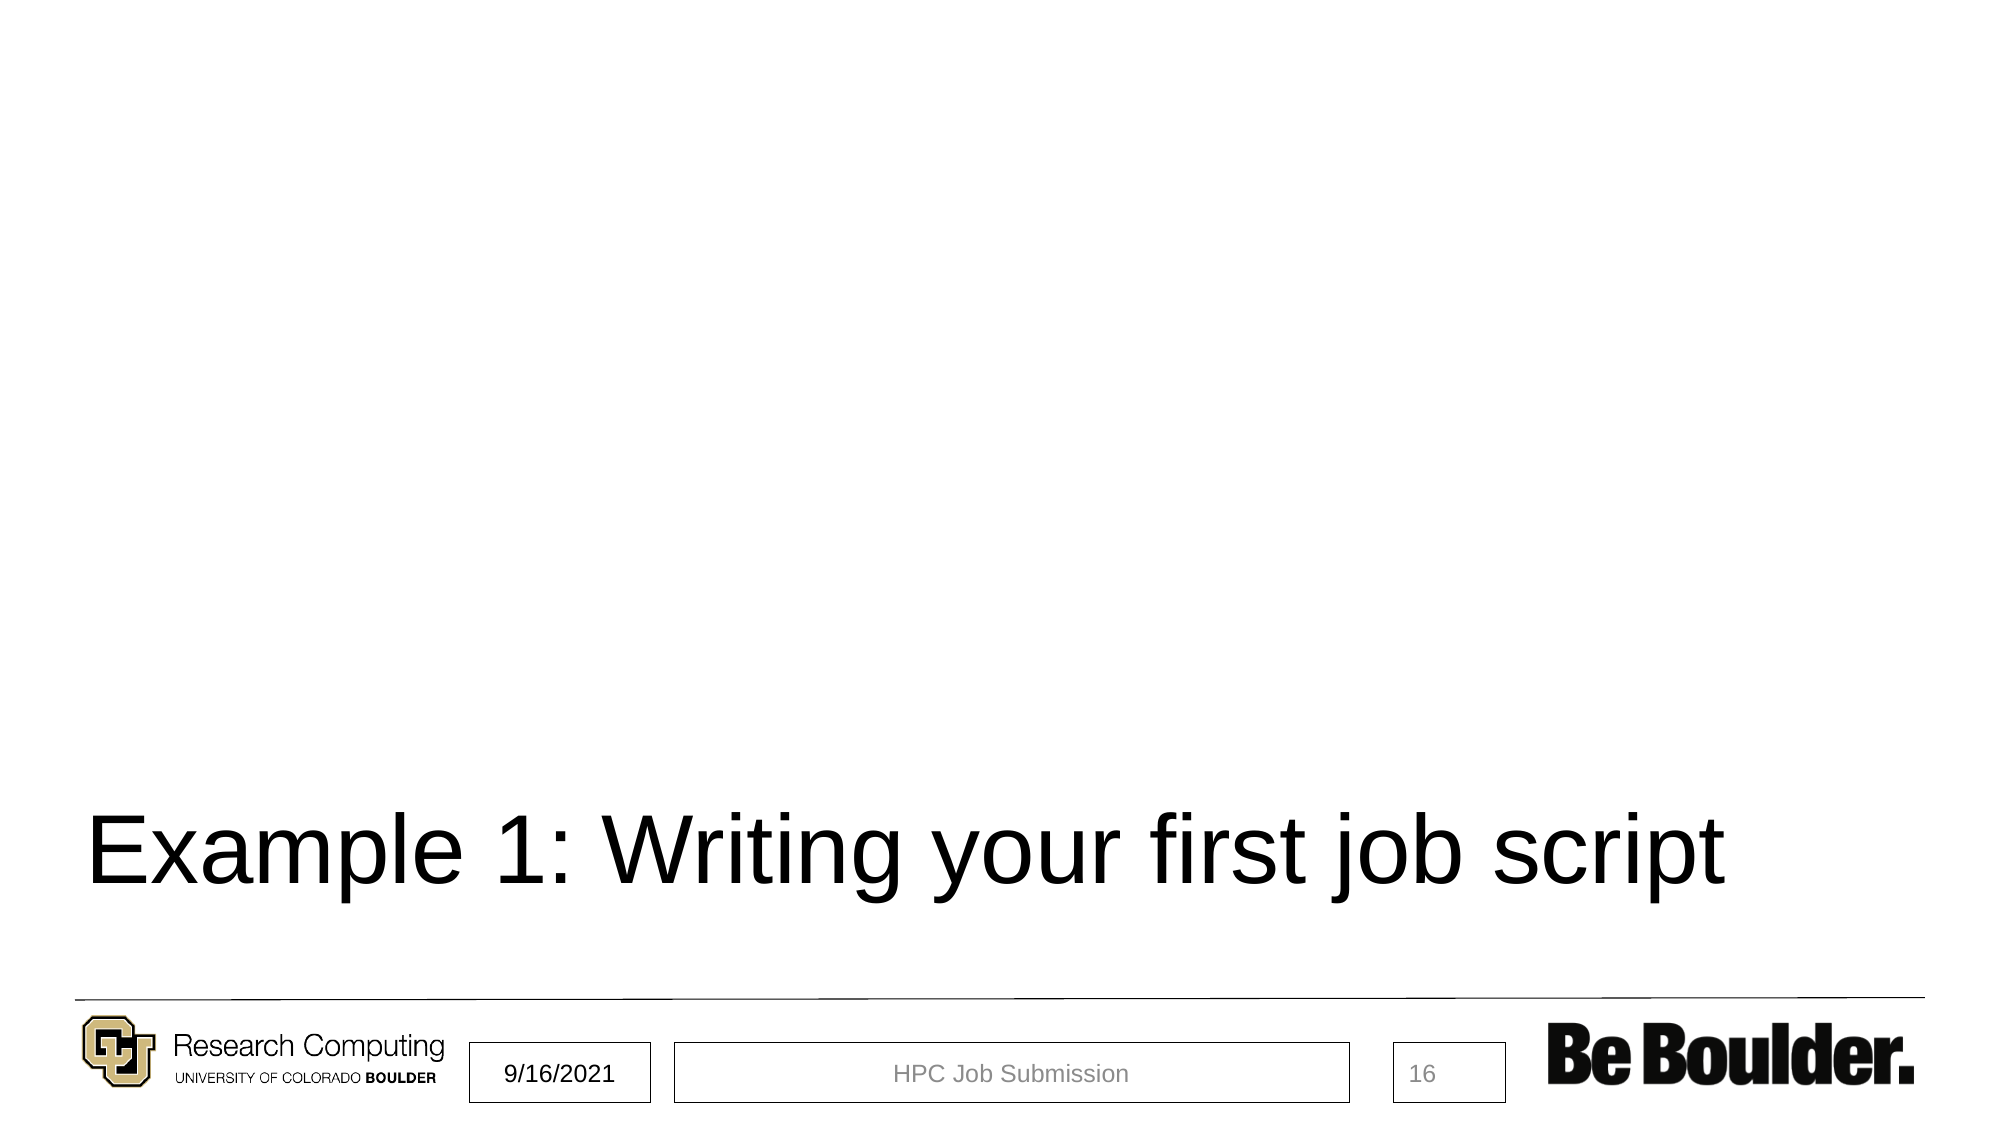

# Example 1: Writing your first job script
9/16/2021
HPC Job Submission
16